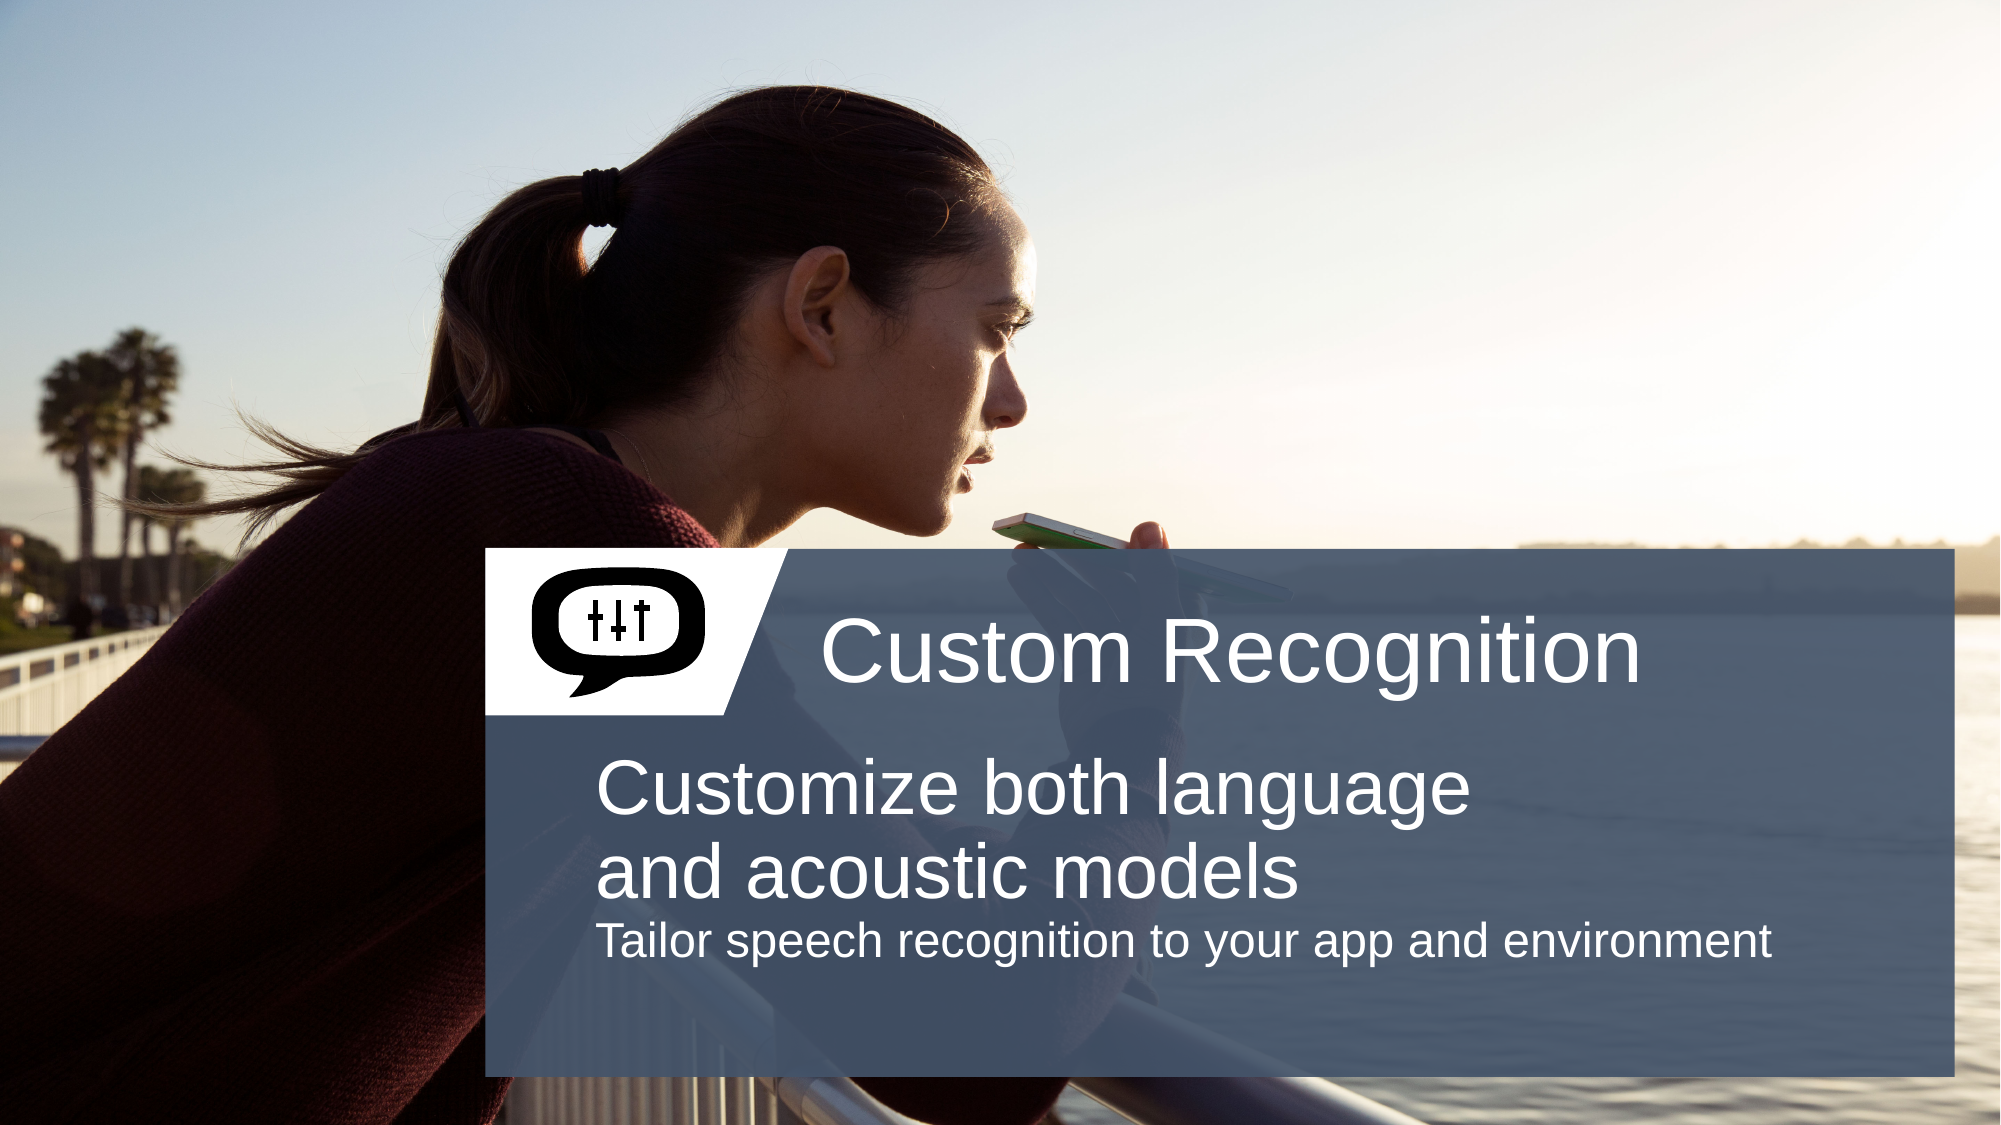

Custom Recognition

Customize both language
and acoustic models
Tailor speech recognition to your app and environment